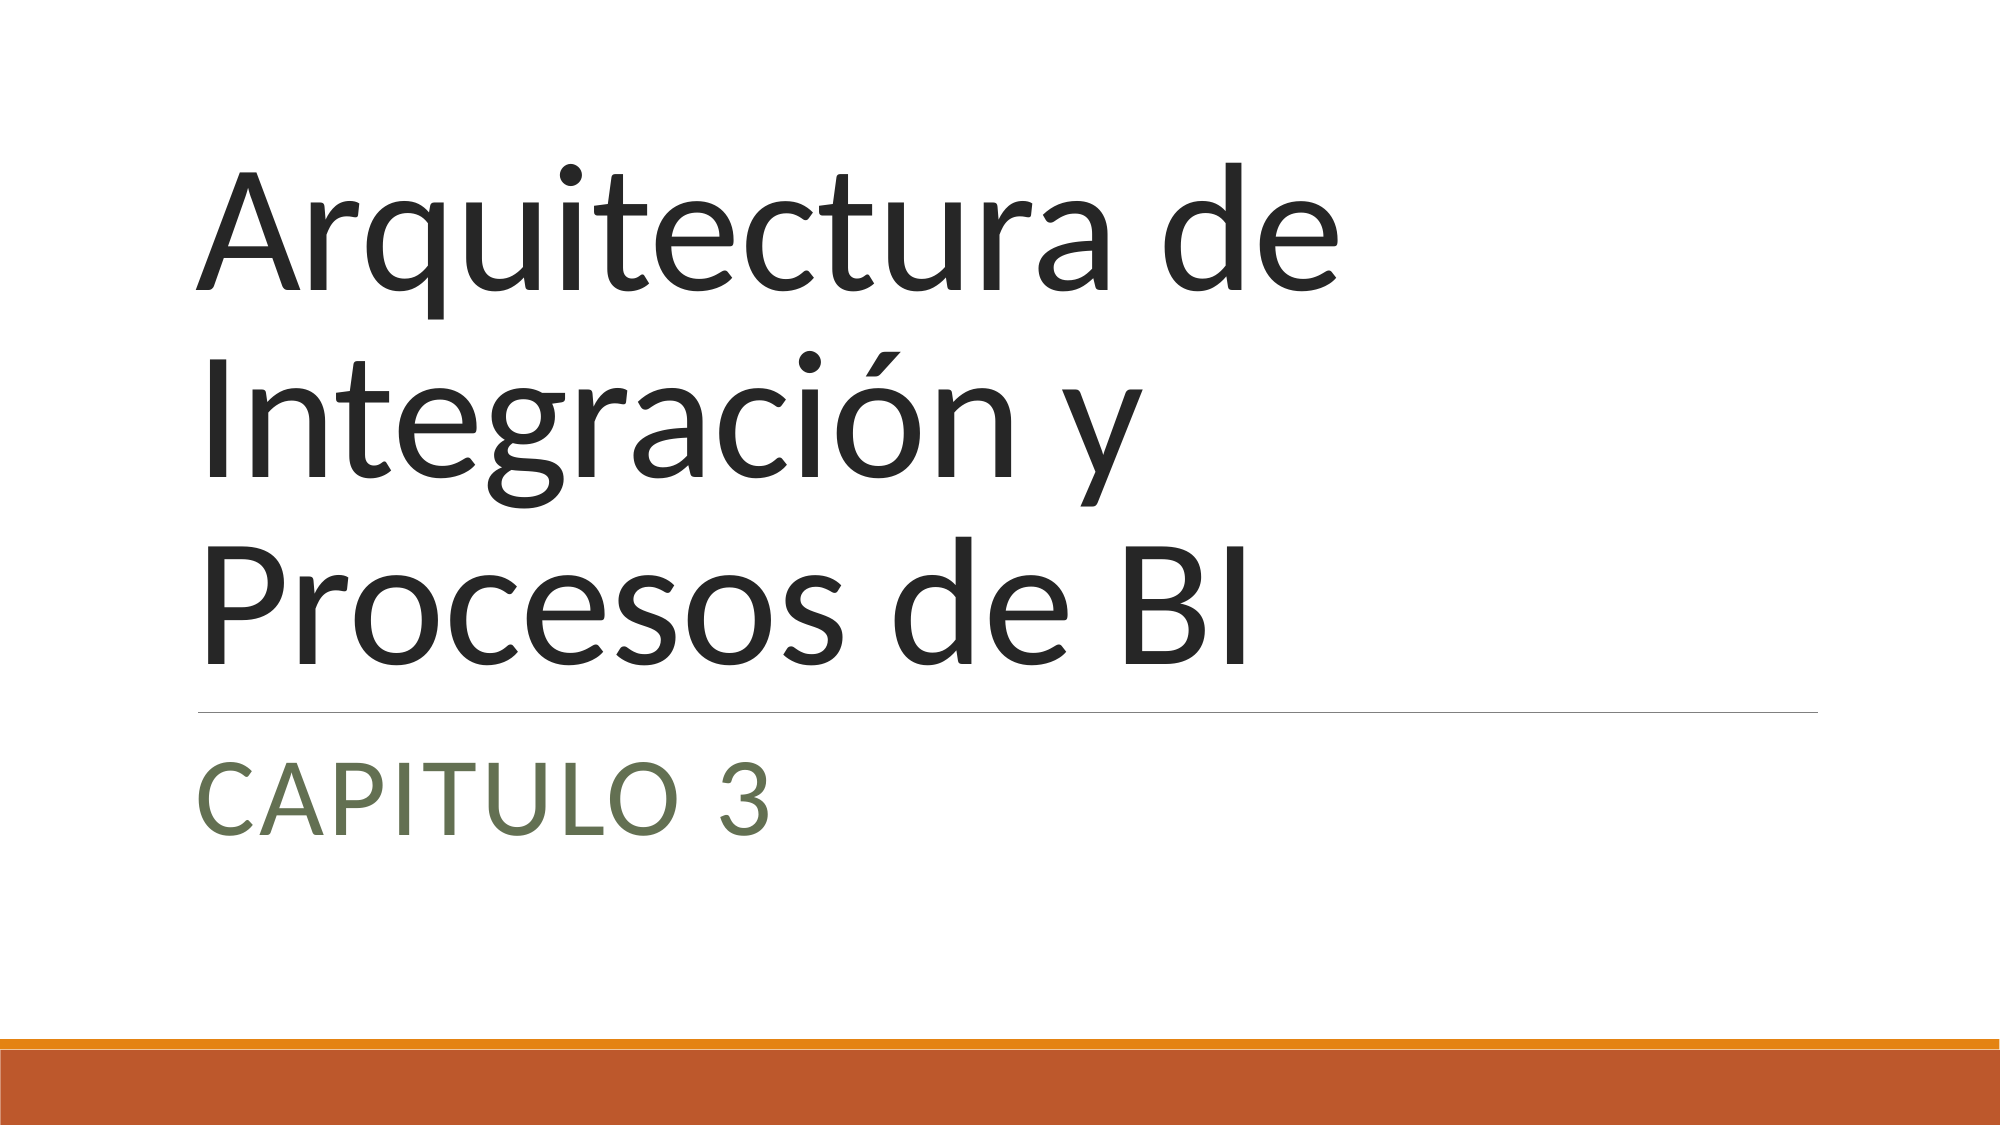

# Arquitectura de Integración y Procesos de BI
Capitulo 3